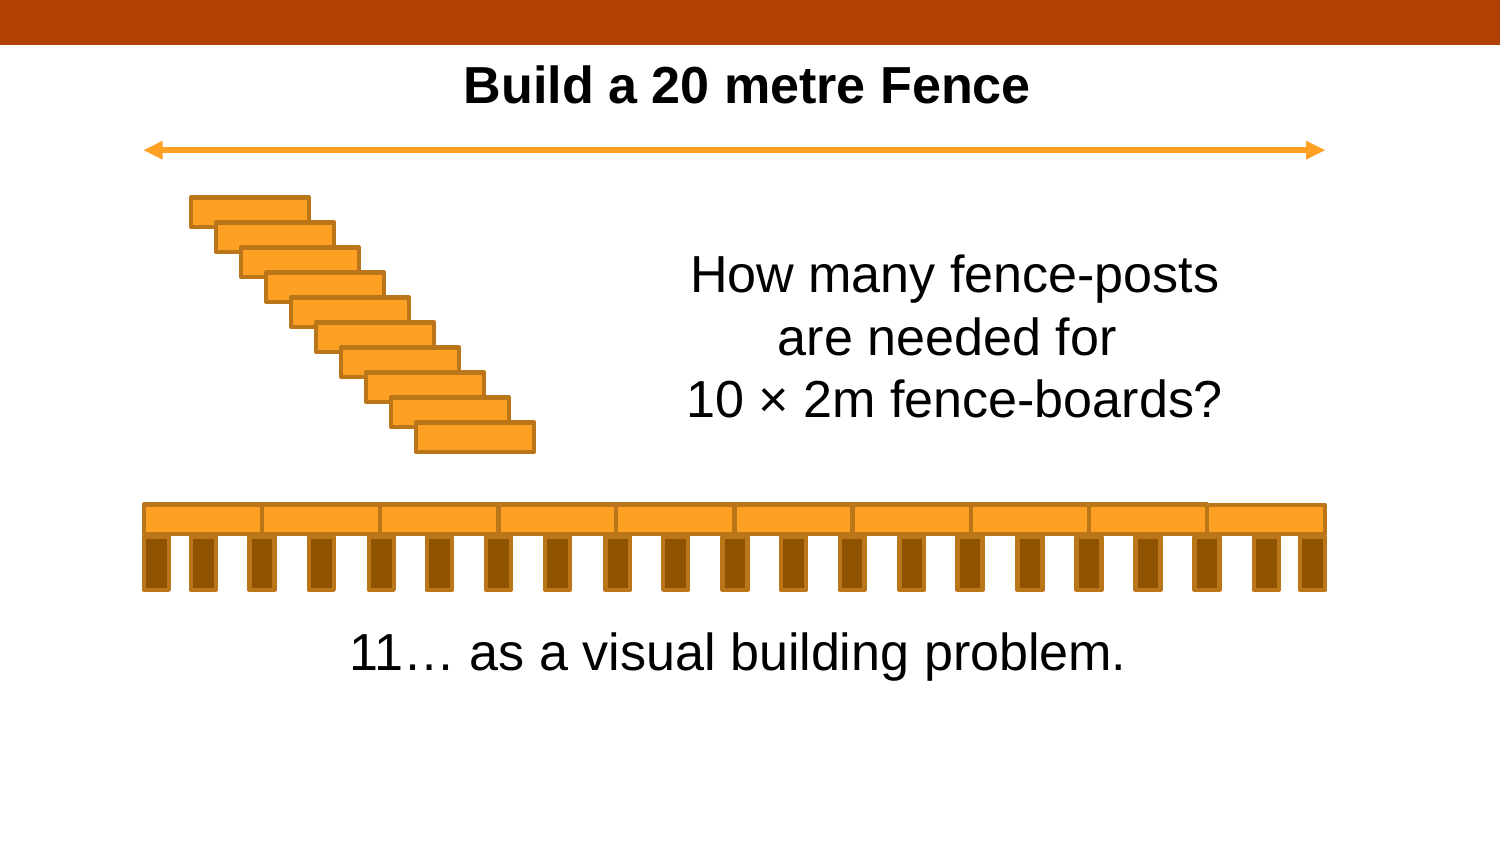

Build a 20 metre Fence

How many fence-posts
are needed for
10 × 2m fence-boards?

10 … as a thinking math problem.
11… as a visual building problem.